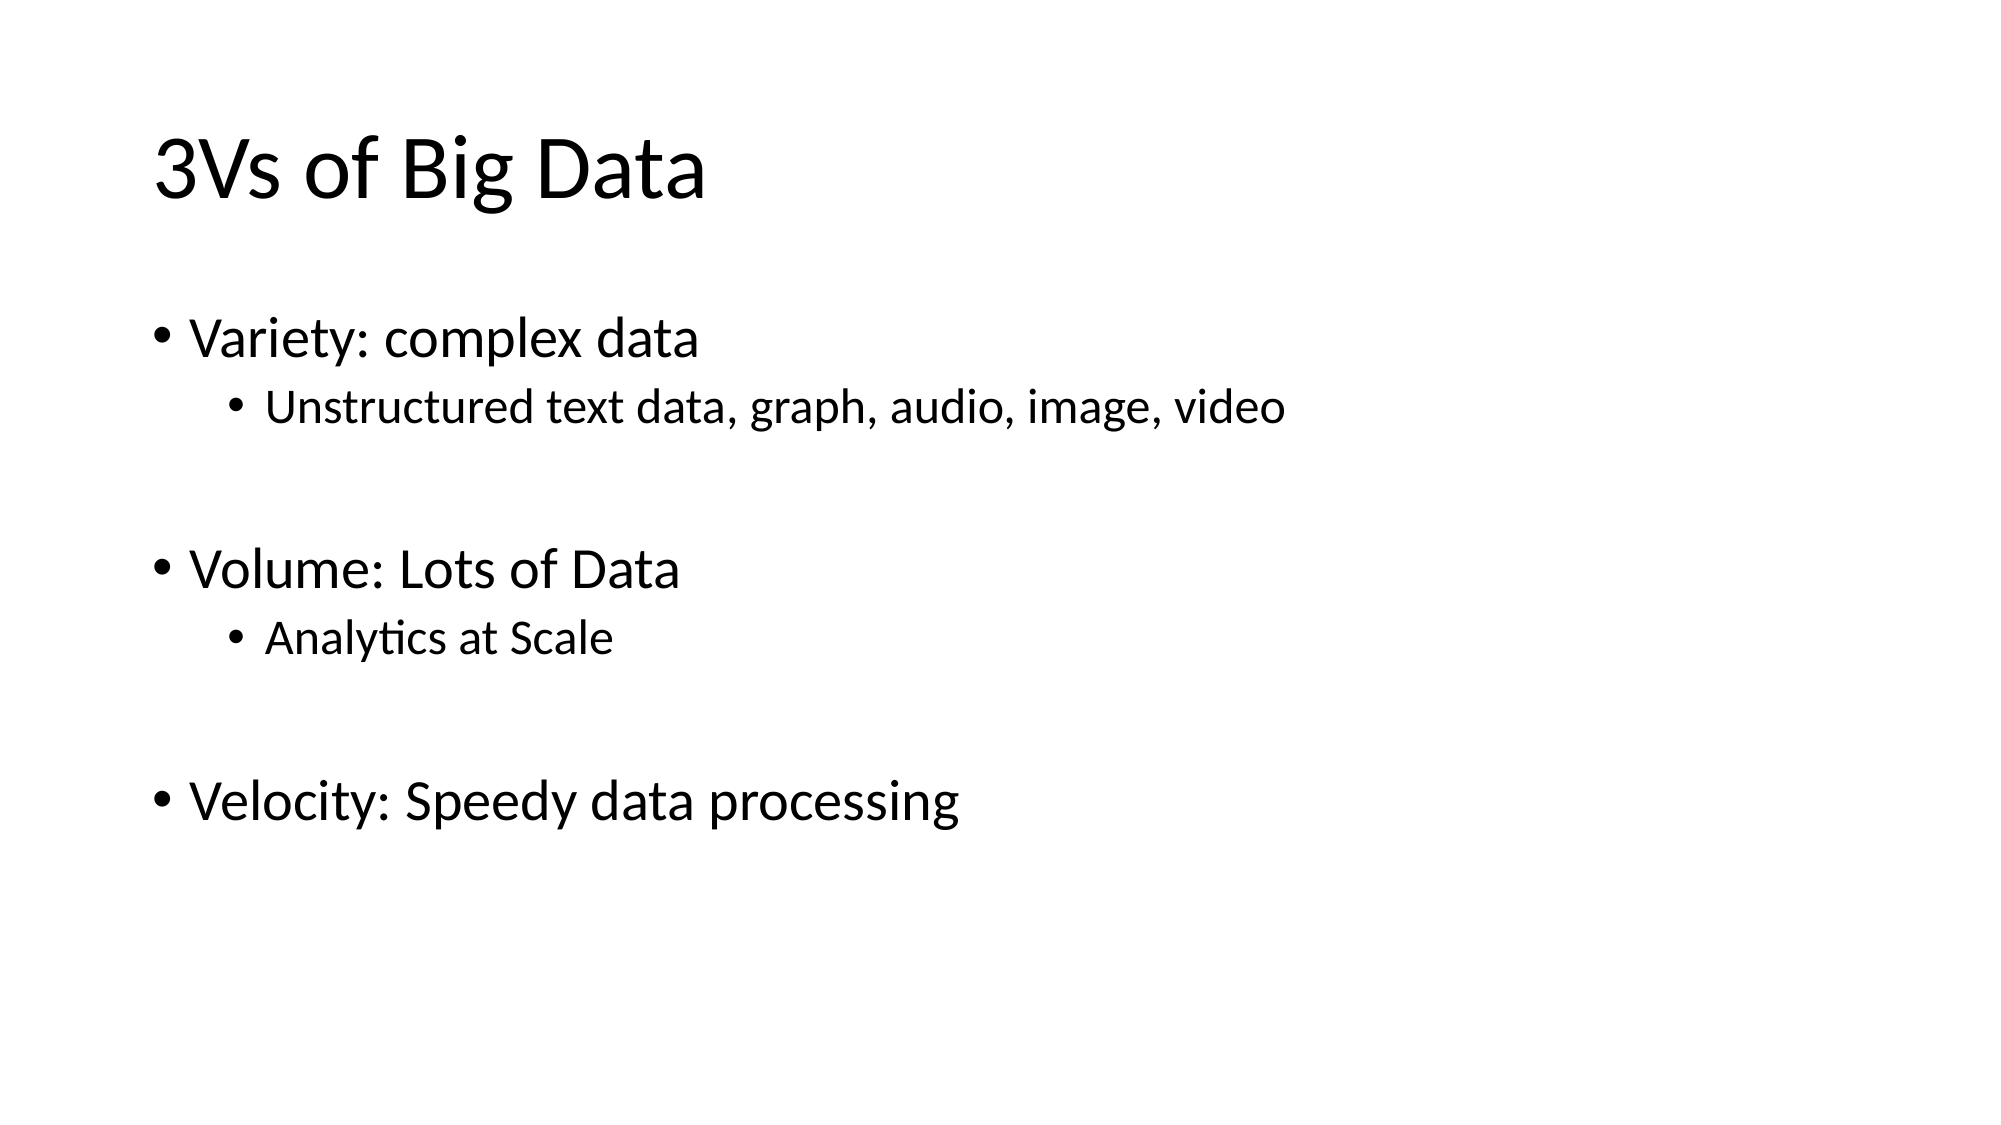

# 3Vs of Big Data
Variety: complex data
Unstructured text data, graph, audio, image, video

Volume: Lots of Data
Analytics at Scale

Velocity: Speedy data processing